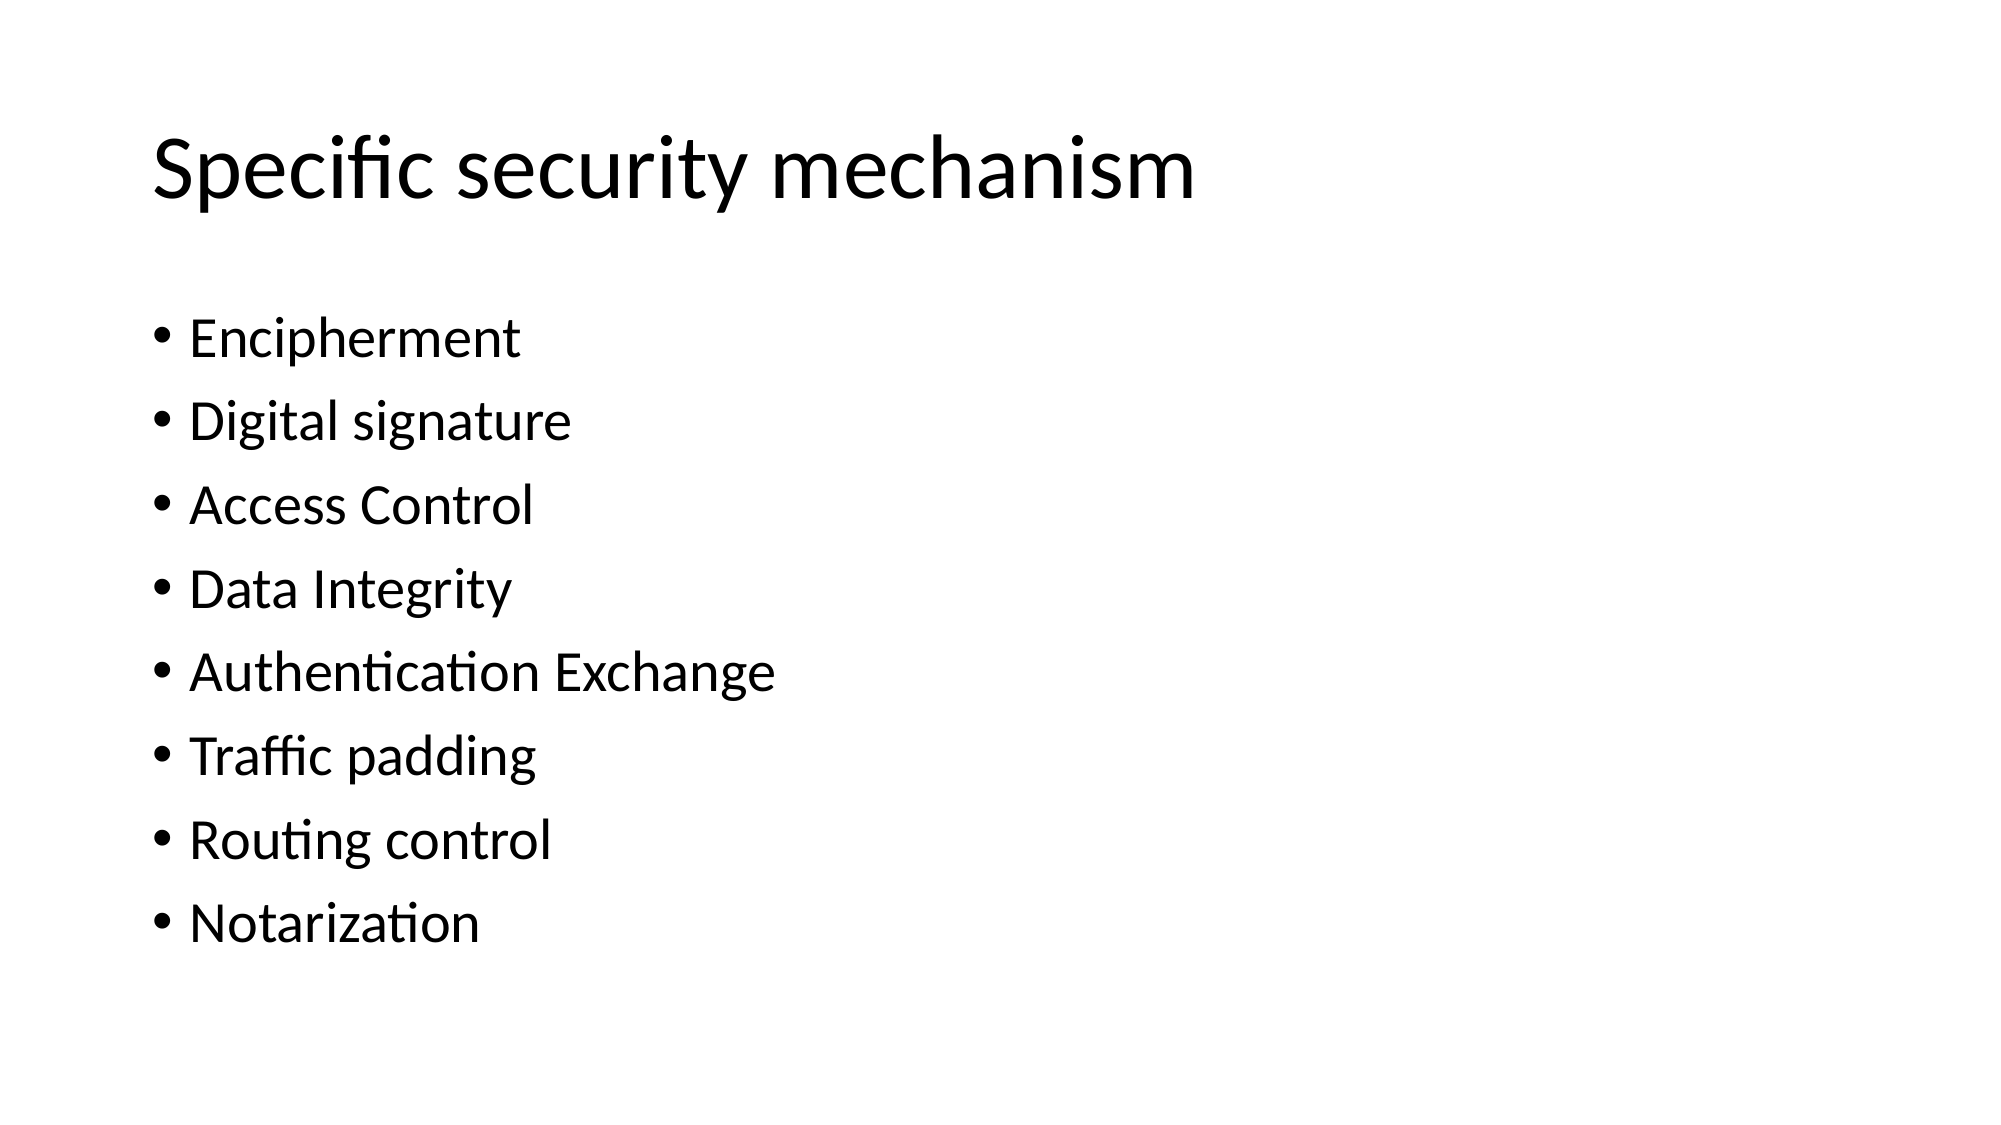

# Specific security mechanism
Encipherment
Digital signature
Access Control
Data Integrity
Authentication Exchange
Traffic padding
Routing control
Notarization